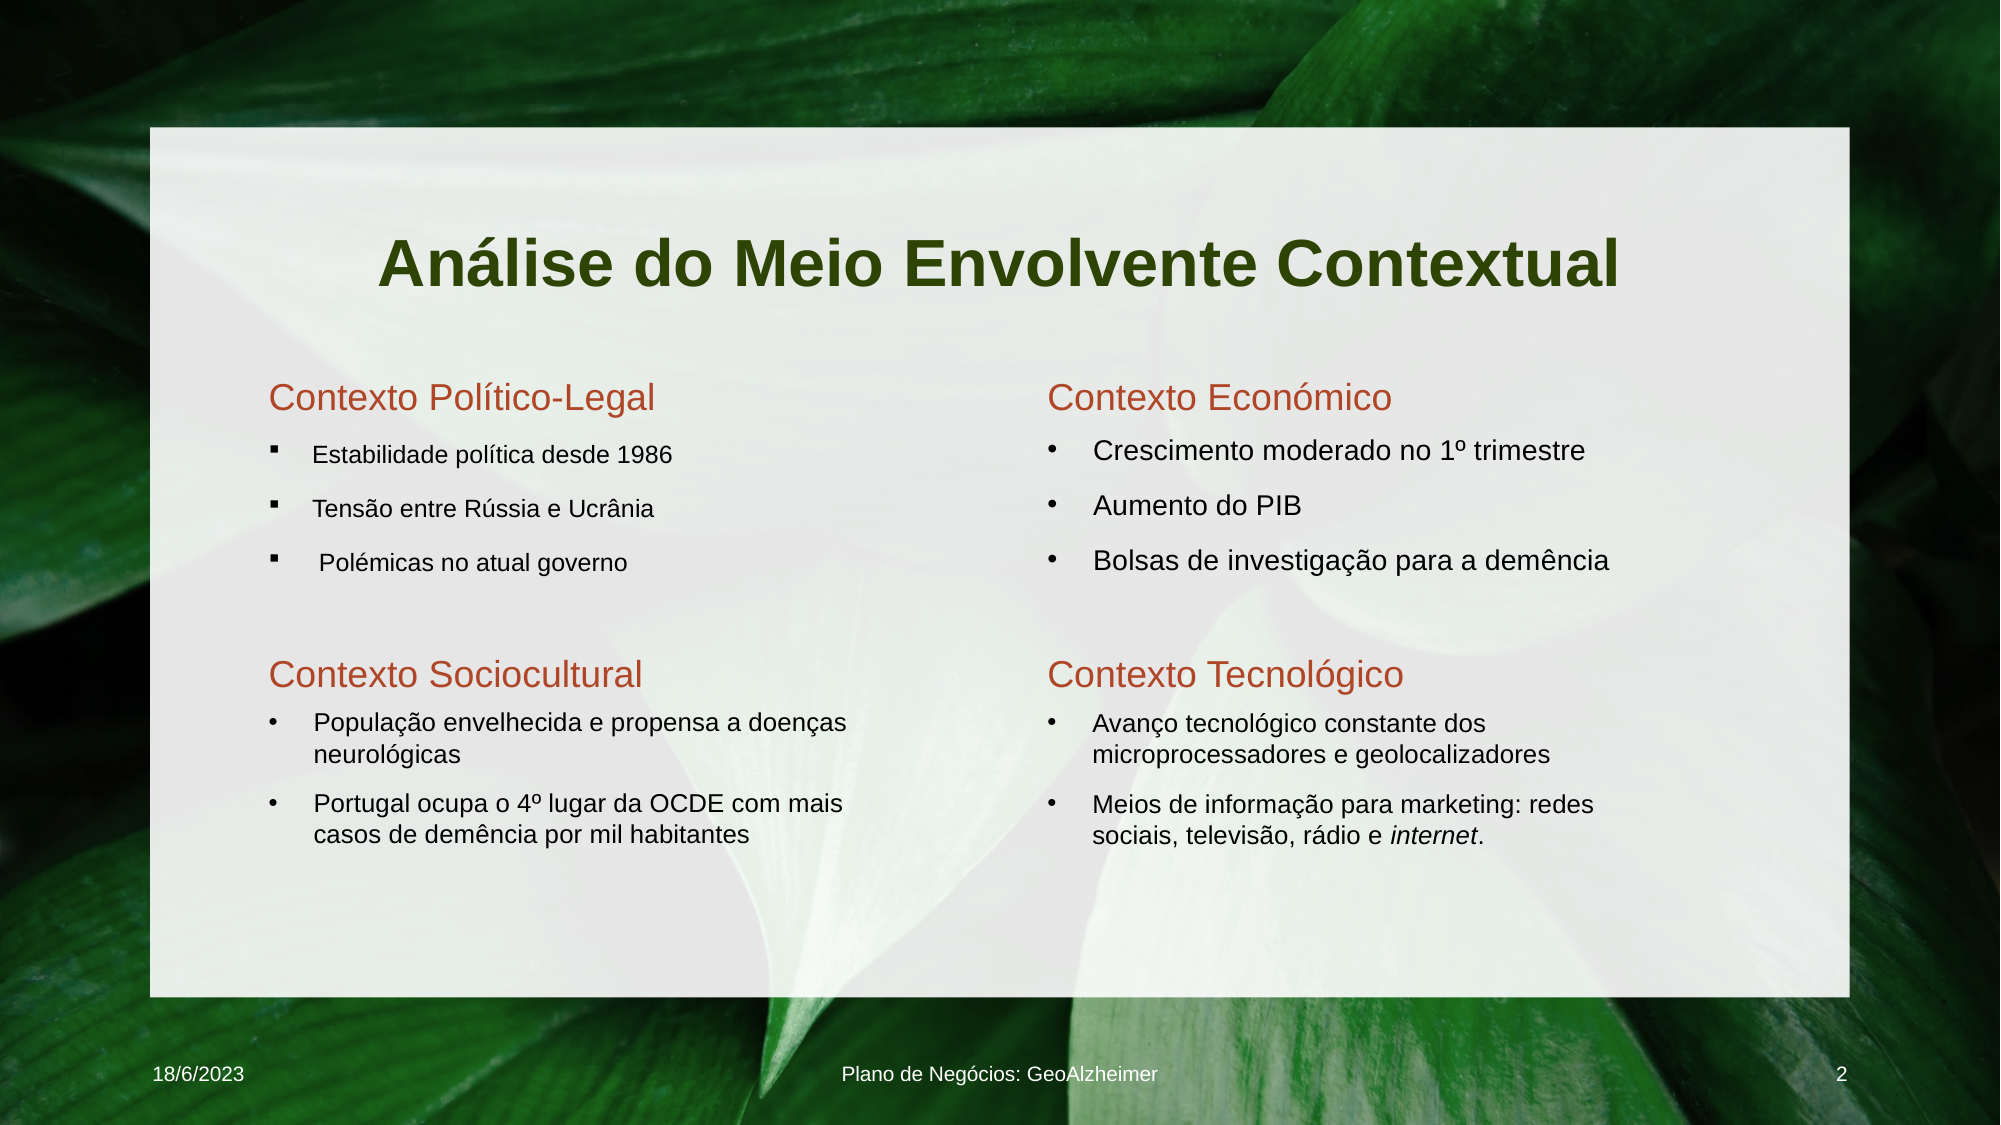

# Análise do Meio Envolvente Contextual
Contexto Político-Legal
Contexto Económico
Estabilidade política desde 1986
Tensão entre Rússia e Ucrânia
 Polémicas no atual governo
Crescimento moderado no 1º trimestre
Aumento do PIB
Bolsas de investigação para a demência
Contexto Sociocultural
Contexto Tecnológico
População envelhecida e propensa a doenças neurológicas
Portugal ocupa o 4º lugar da OCDE com mais casos de demência por mil habitantes
Avanço tecnológico constante dos microprocessadores e geolocalizadores
Meios de informação para marketing: redes sociais, televisão, rádio e internet.
18/6/2023
Plano de Negócios: GeoAlzheimer
2